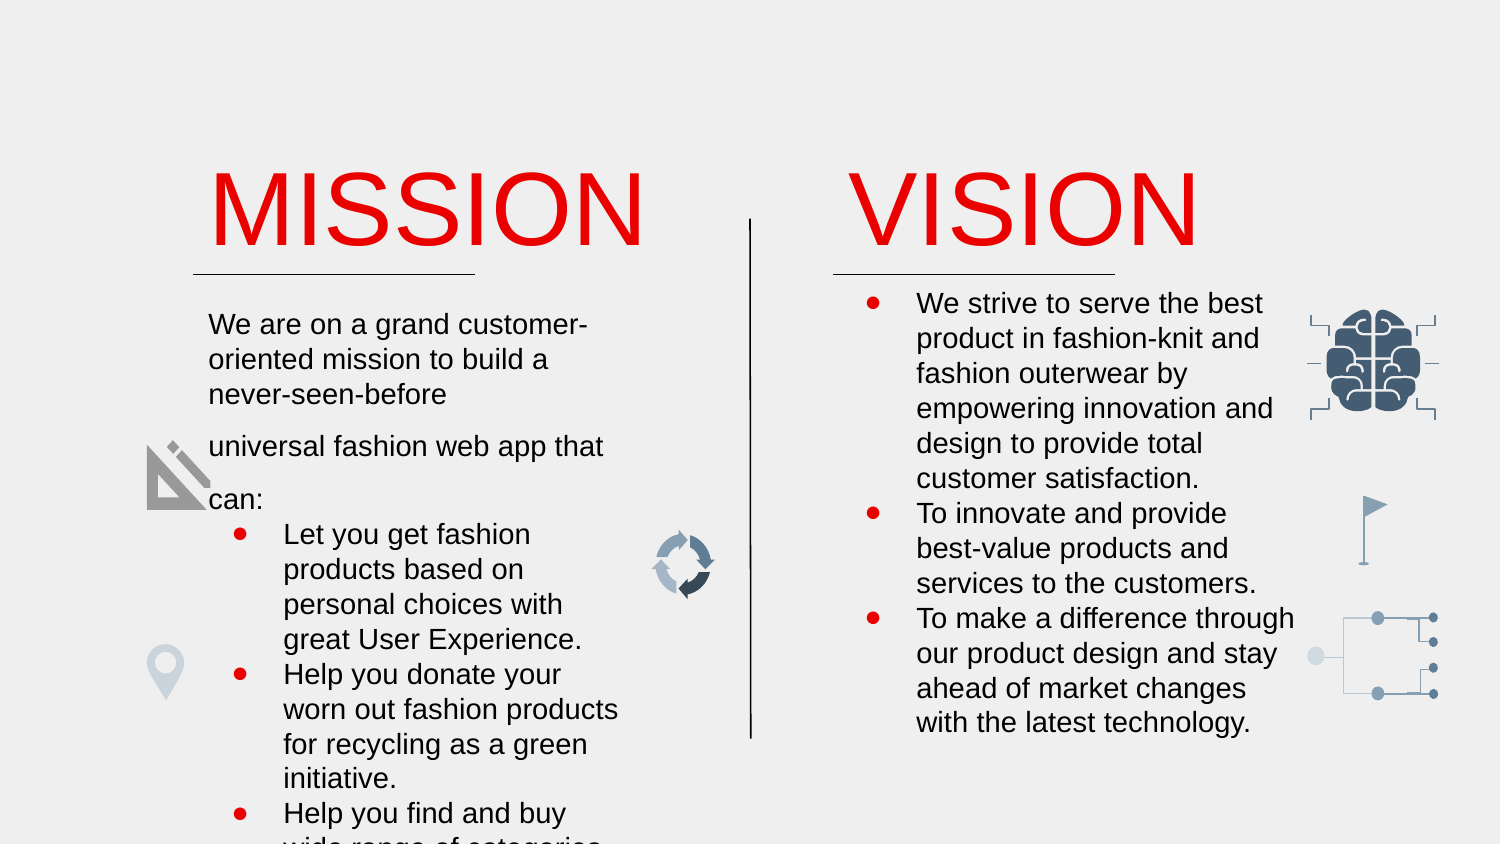

# MISSION
VISION
We are on a grand customer-oriented mission to build a never-seen-before
universal fashion web app that can:
Let you get fashion products based on personal choices with great User Experience.
Help you donate your worn out fashion products for recycling as a green initiative.
Help you find and buy wide range of categories of fashion apparel and authentic clothes based on your interest.
We strive to serve the best product in fashion-knit and fashion outerwear by empowering innovation and design to provide total customer satisfaction.
To innovate and provide best-value products and services to the customers.
To make a difference through our product design and stay ahead of market changes with the latest technology.